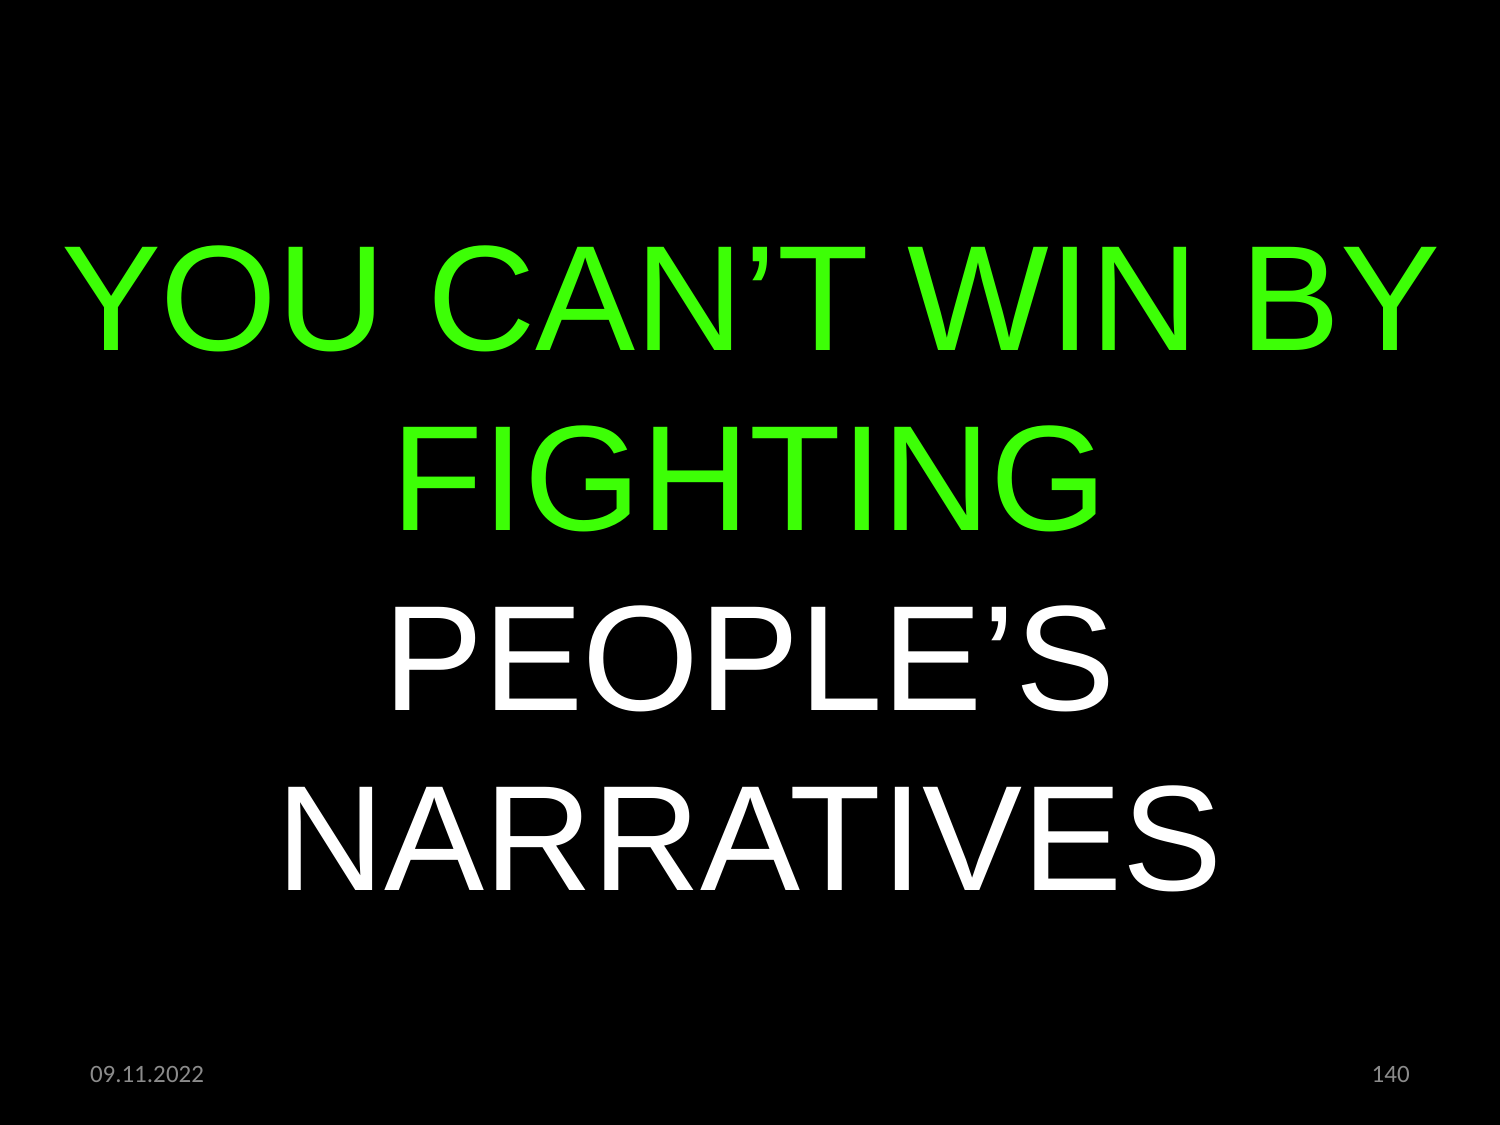

YOU CAN’T WIN BY FIGHTING PEOPLE’S NARRATIVES
09.11.2022
140